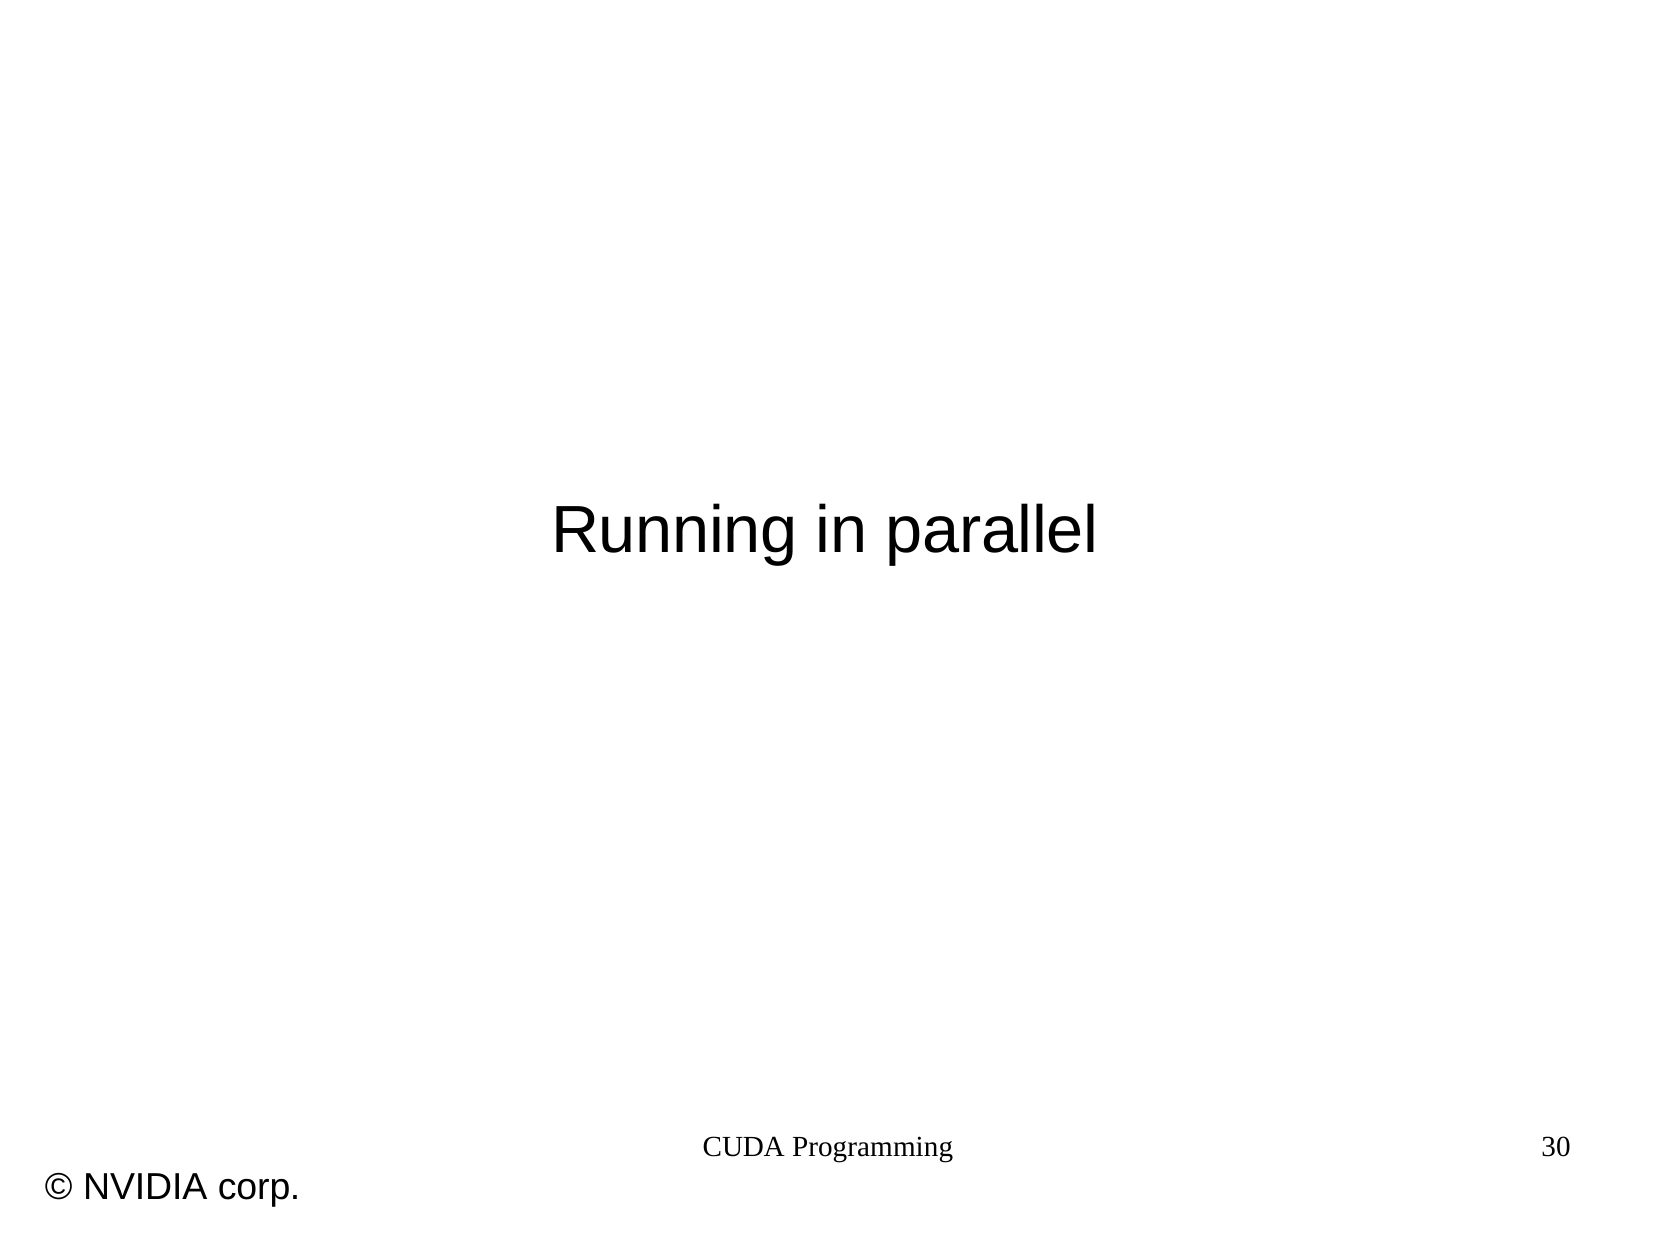

# Running in parallel
CUDA Programming
30
© NVIDIA corp.